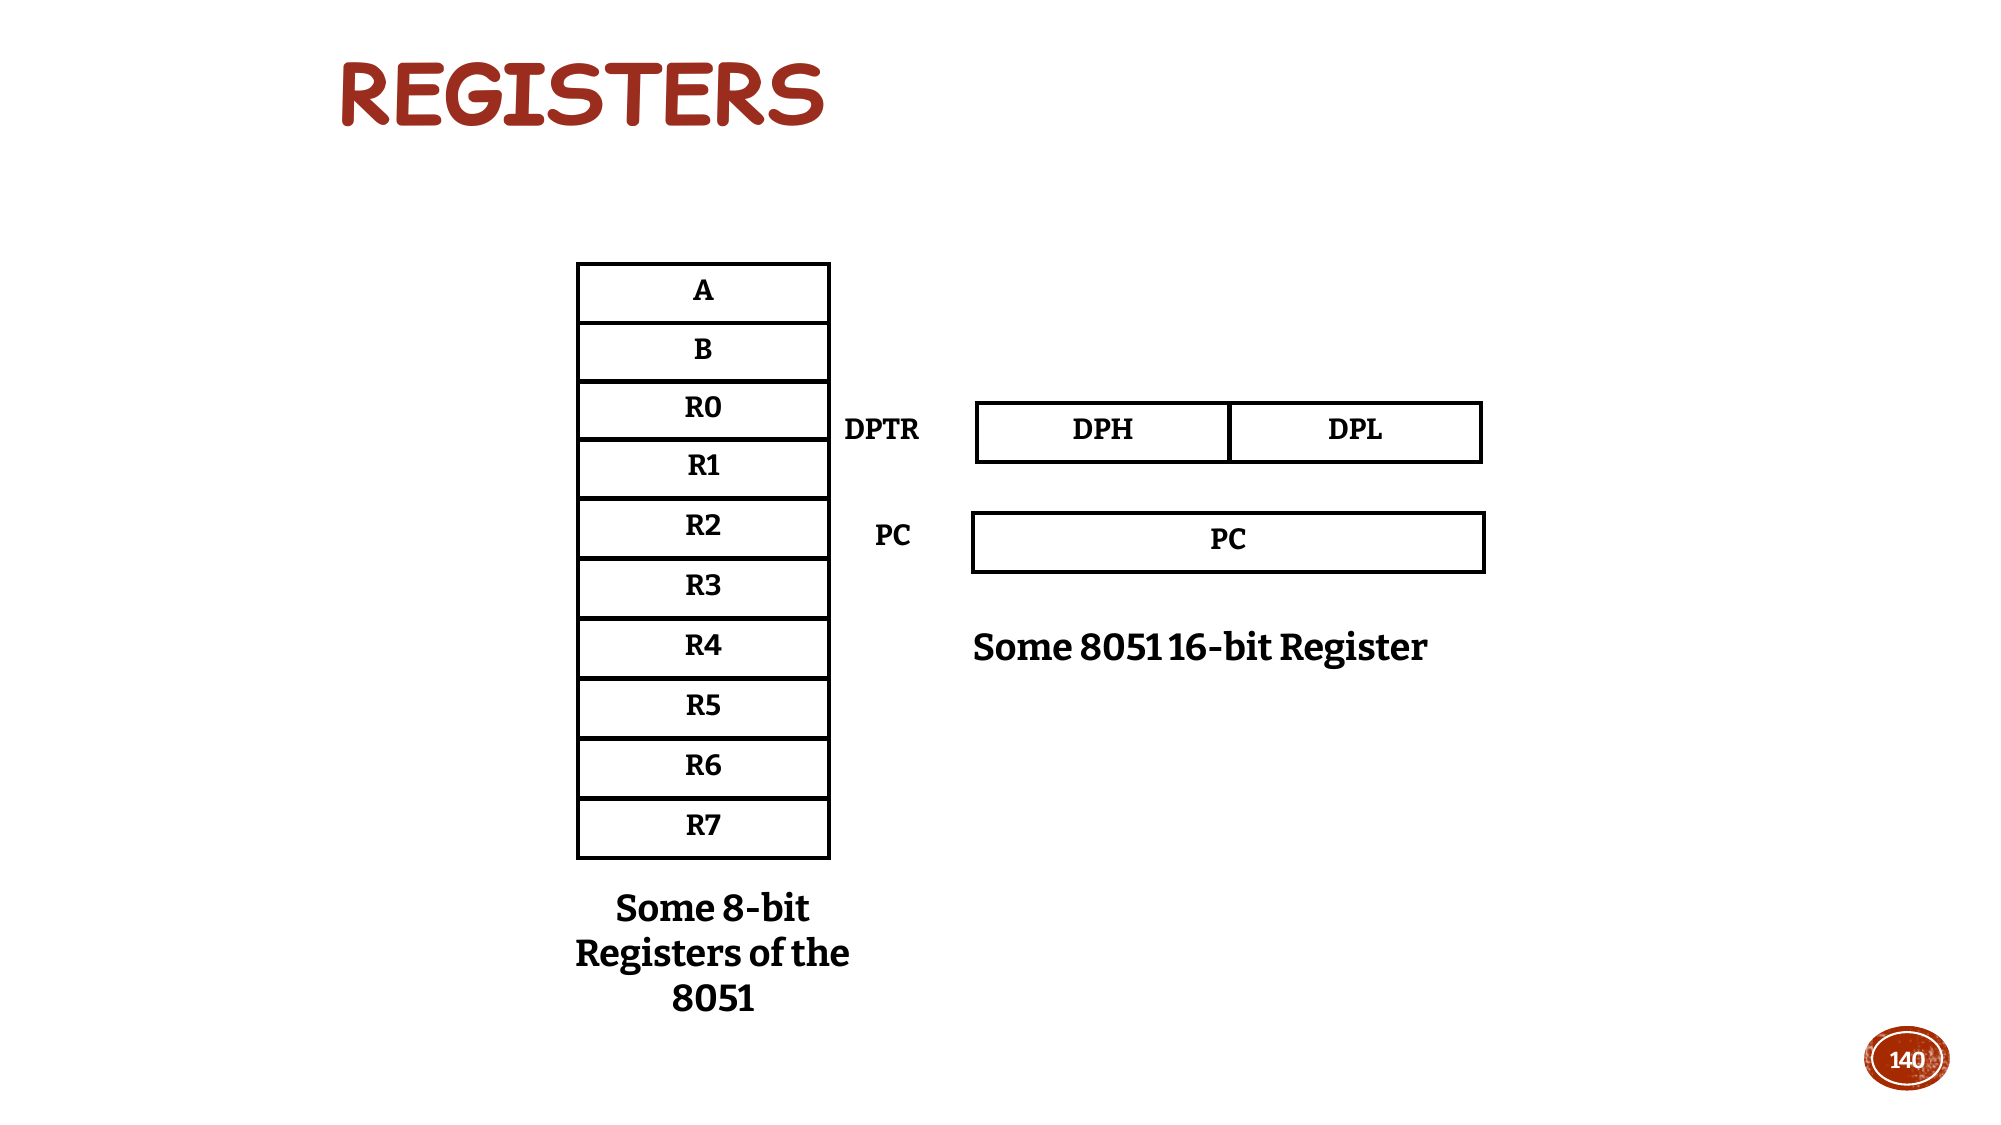

# Registers
A
B
R0
DPTR
DPH
DPL
R1
R2
PC
PC
R3
Some 8051 16-bit Register
R4
R5
R6
R7
Some 8-bit Registers of the 8051
140